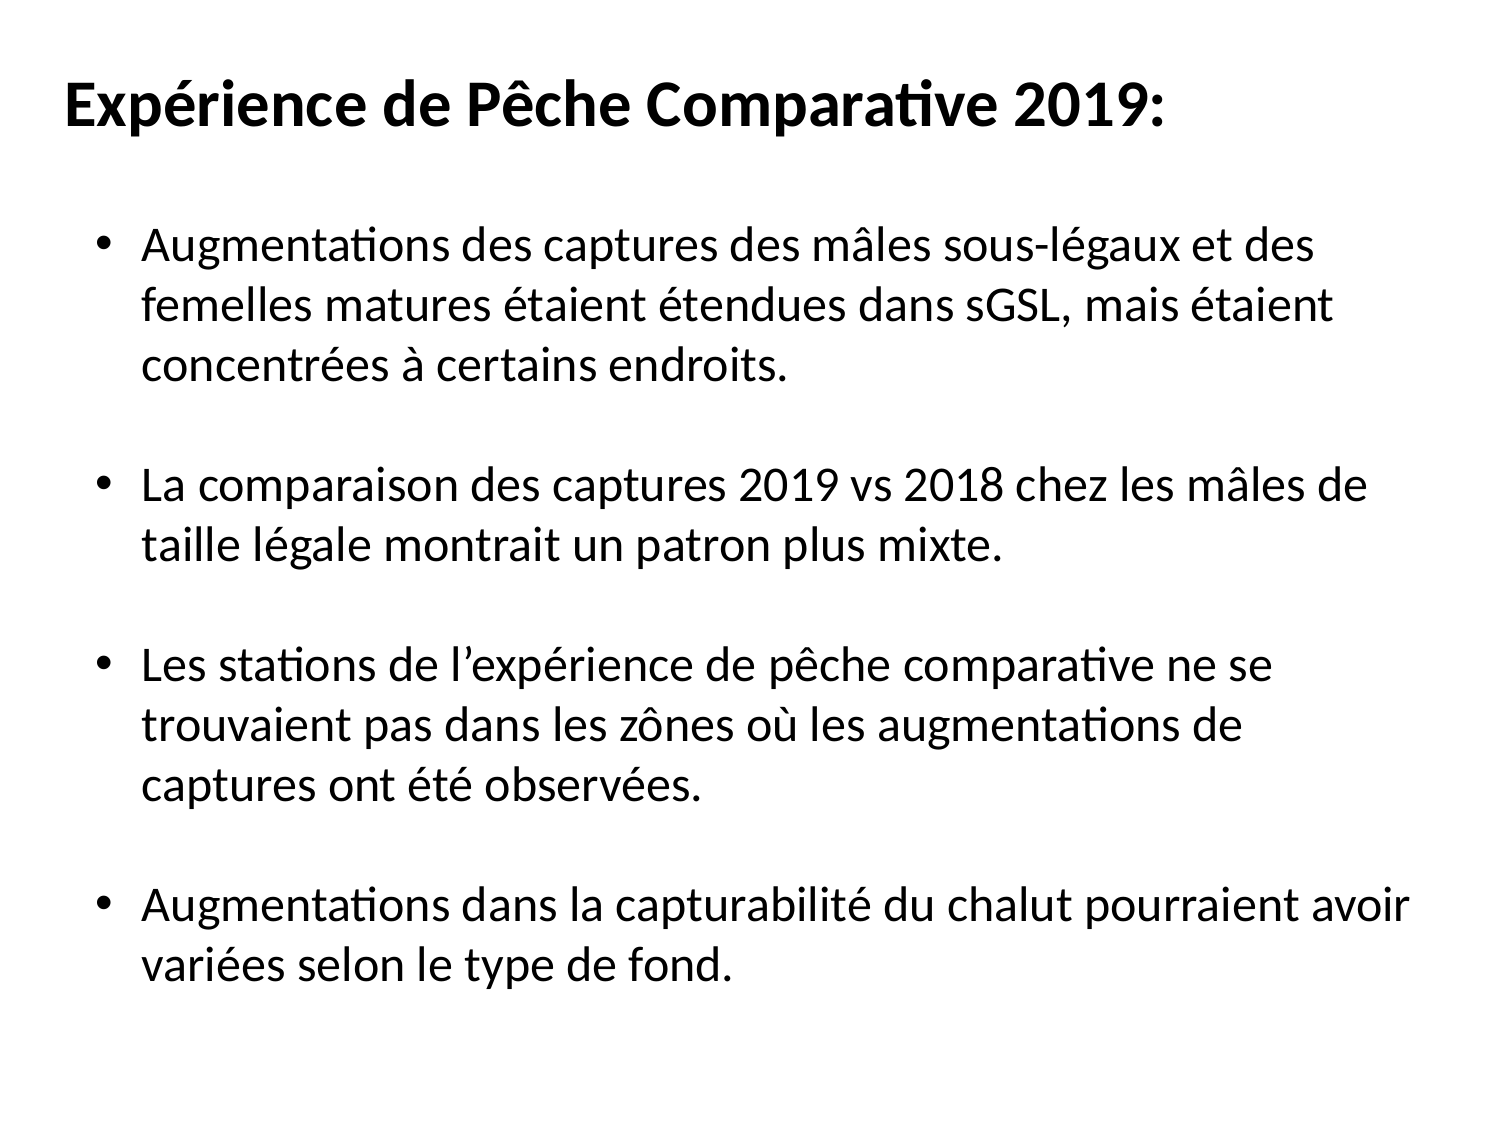

# Expérience de Pêche Comparative 2019:
Augmentations des captures des mâles sous-légaux et des femelles matures étaient étendues dans sGSL, mais étaient concentrées à certains endroits.

La comparaison des captures 2019 vs 2018 chez les mâles de taille légale montrait un patron plus mixte.

Les stations de l’expérience de pêche comparative ne se trouvaient pas dans les zônes où les augmentations de captures ont été observées.

Augmentations dans la capturabilité du chalut pourraient avoir variées selon le type de fond.